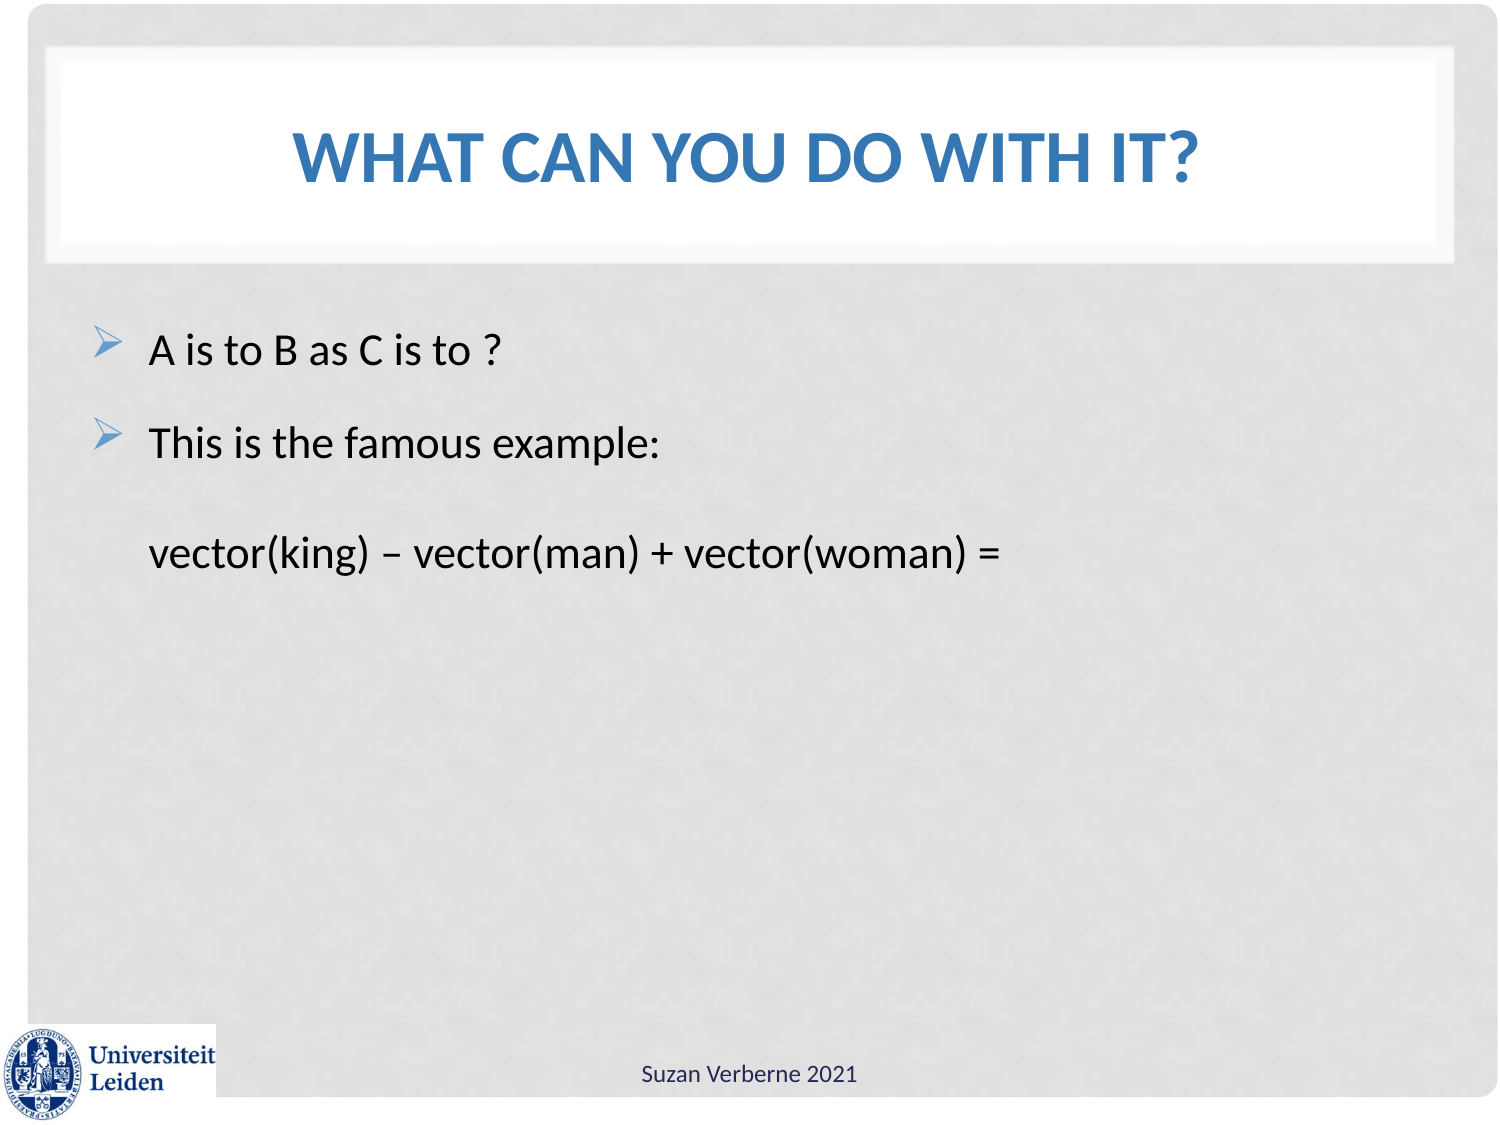

# What can you do with it?
A is to B as C is to ?
This is the famous example:
vector(king) – vector(man) + vector(woman) =

Suzan Verberne 2021